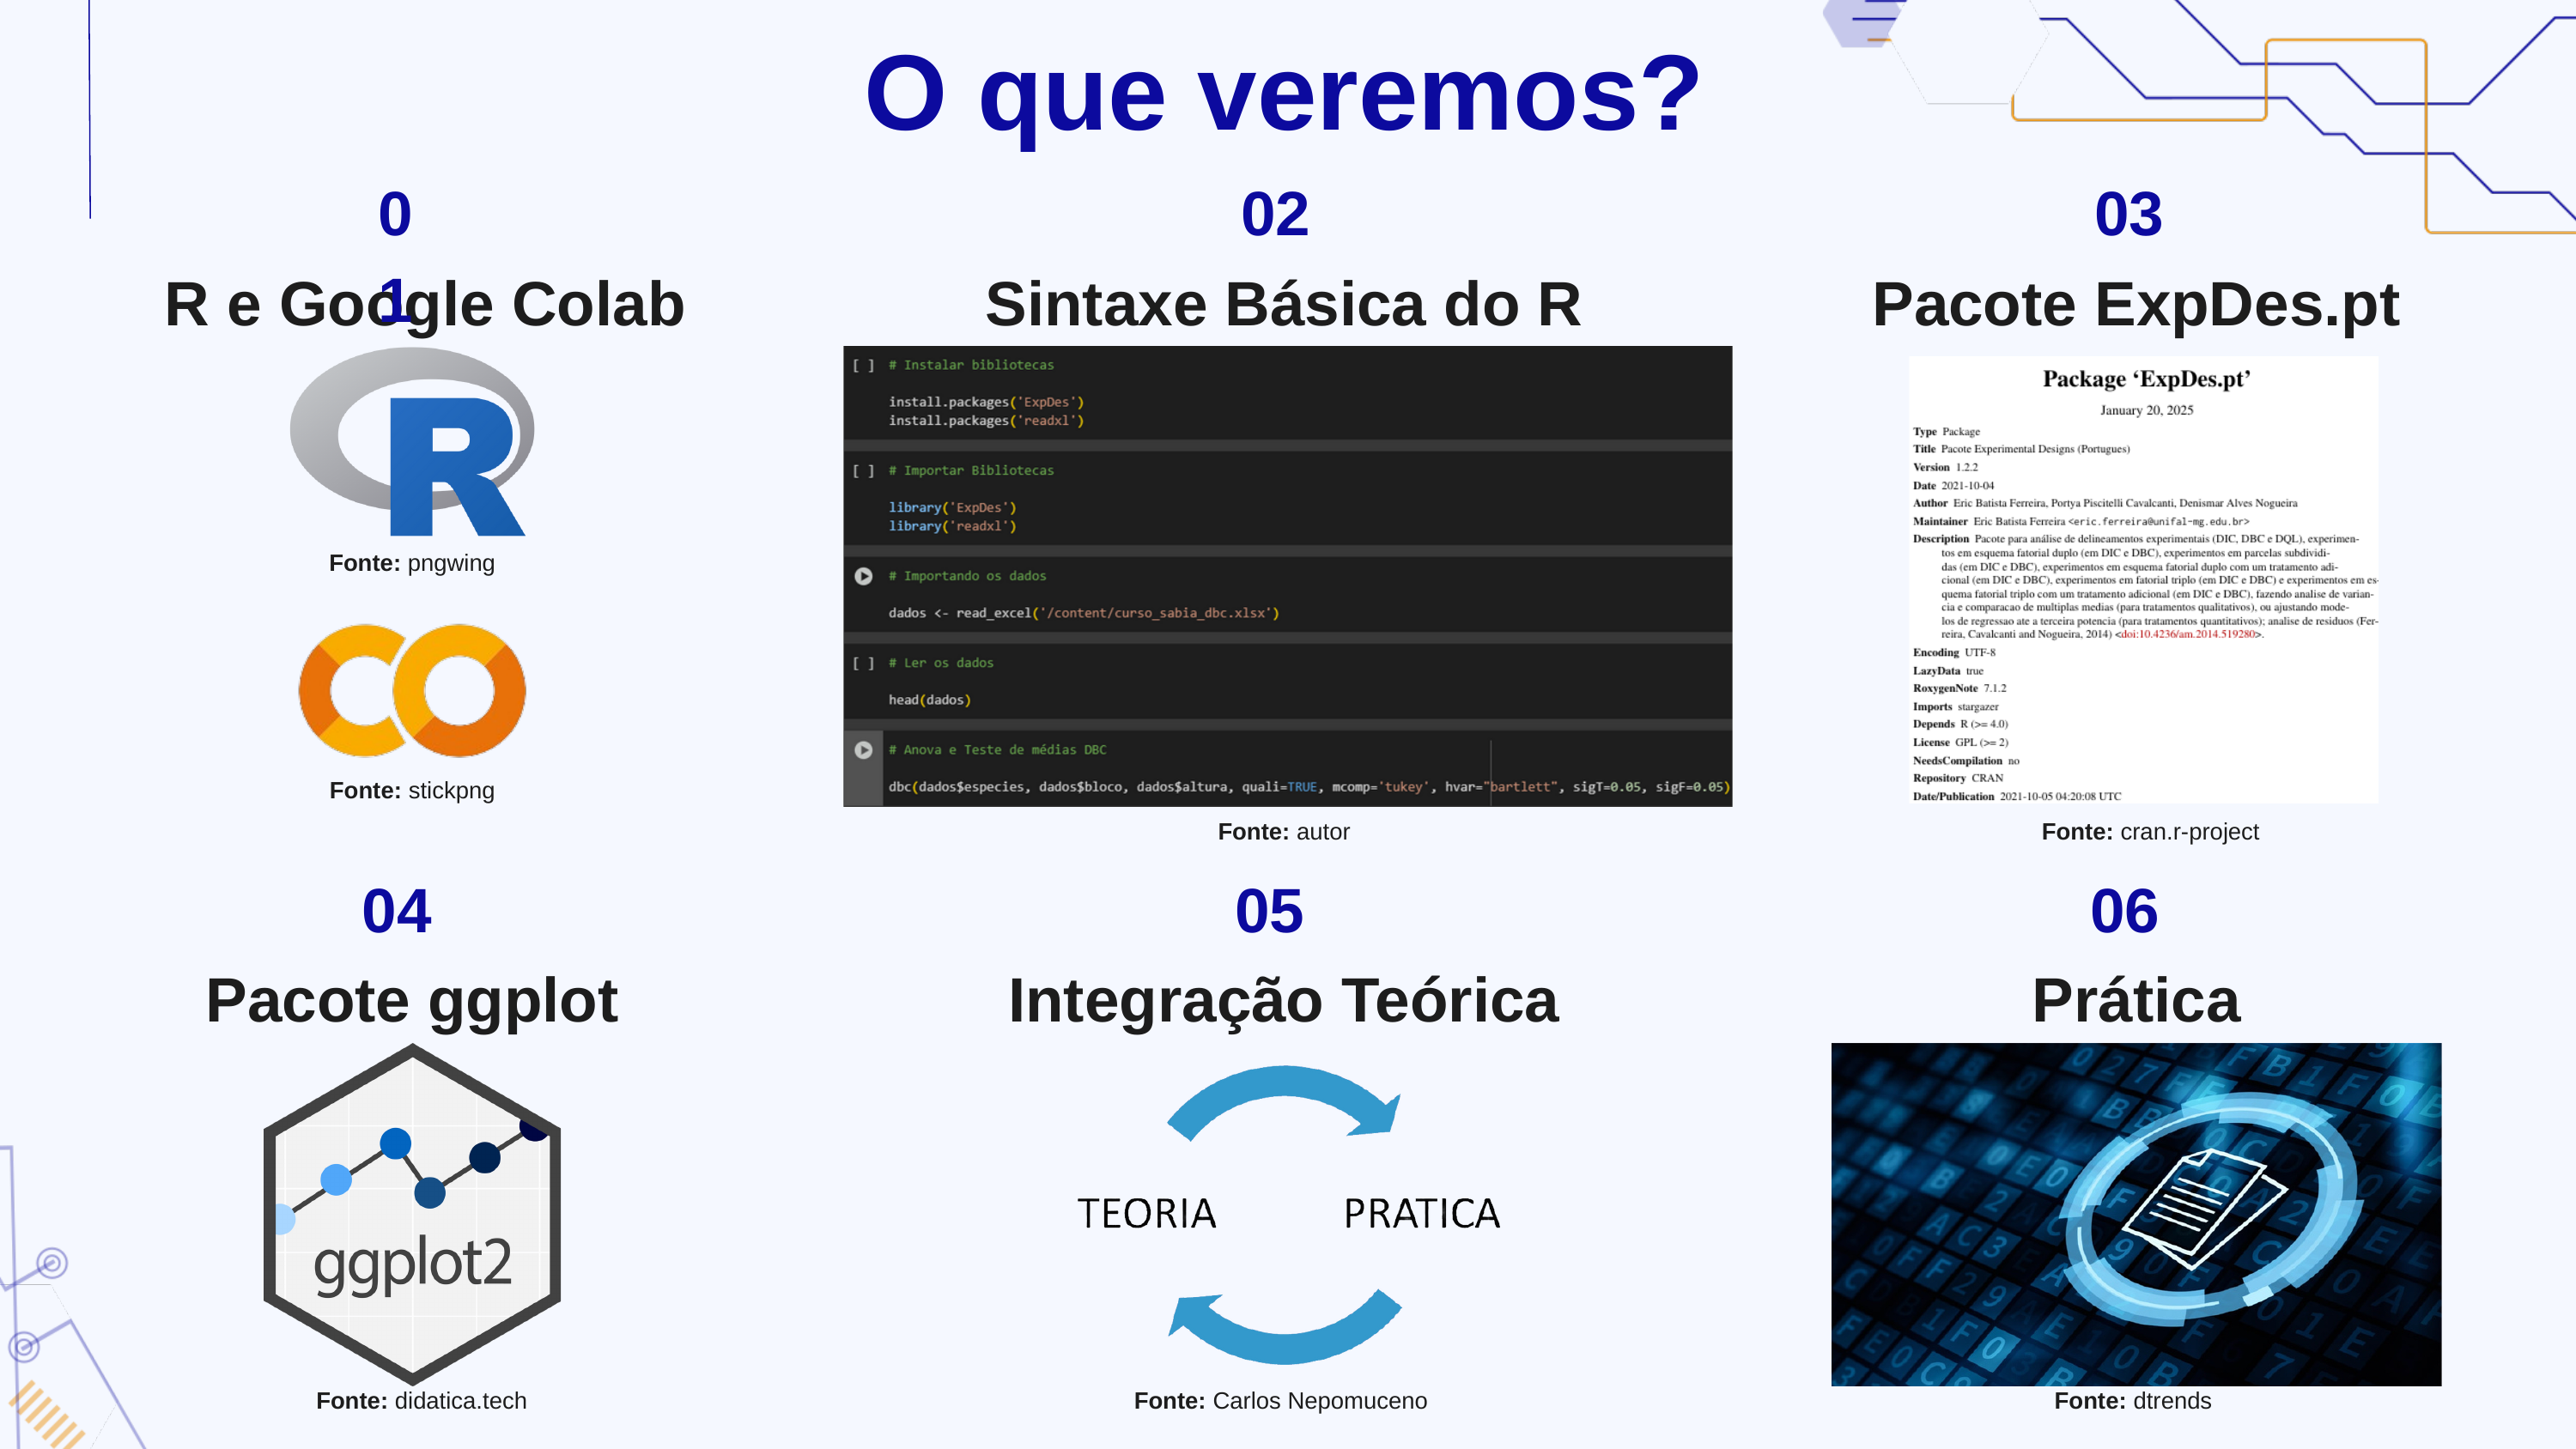

O que veremos?
01
02
03
R e Google Colab
Sintaxe Básica do R
Pacote ExpDes.pt

Fonte: pngwing

Fonte: stickpng
Fonte: autor
Fonte: cran.r-project
04
05
06

Pacote ggplot
Integração Teórica
Prática

Fonte: didatica.tech
Fonte: Carlos Nepomuceno
Fonte: dtrends